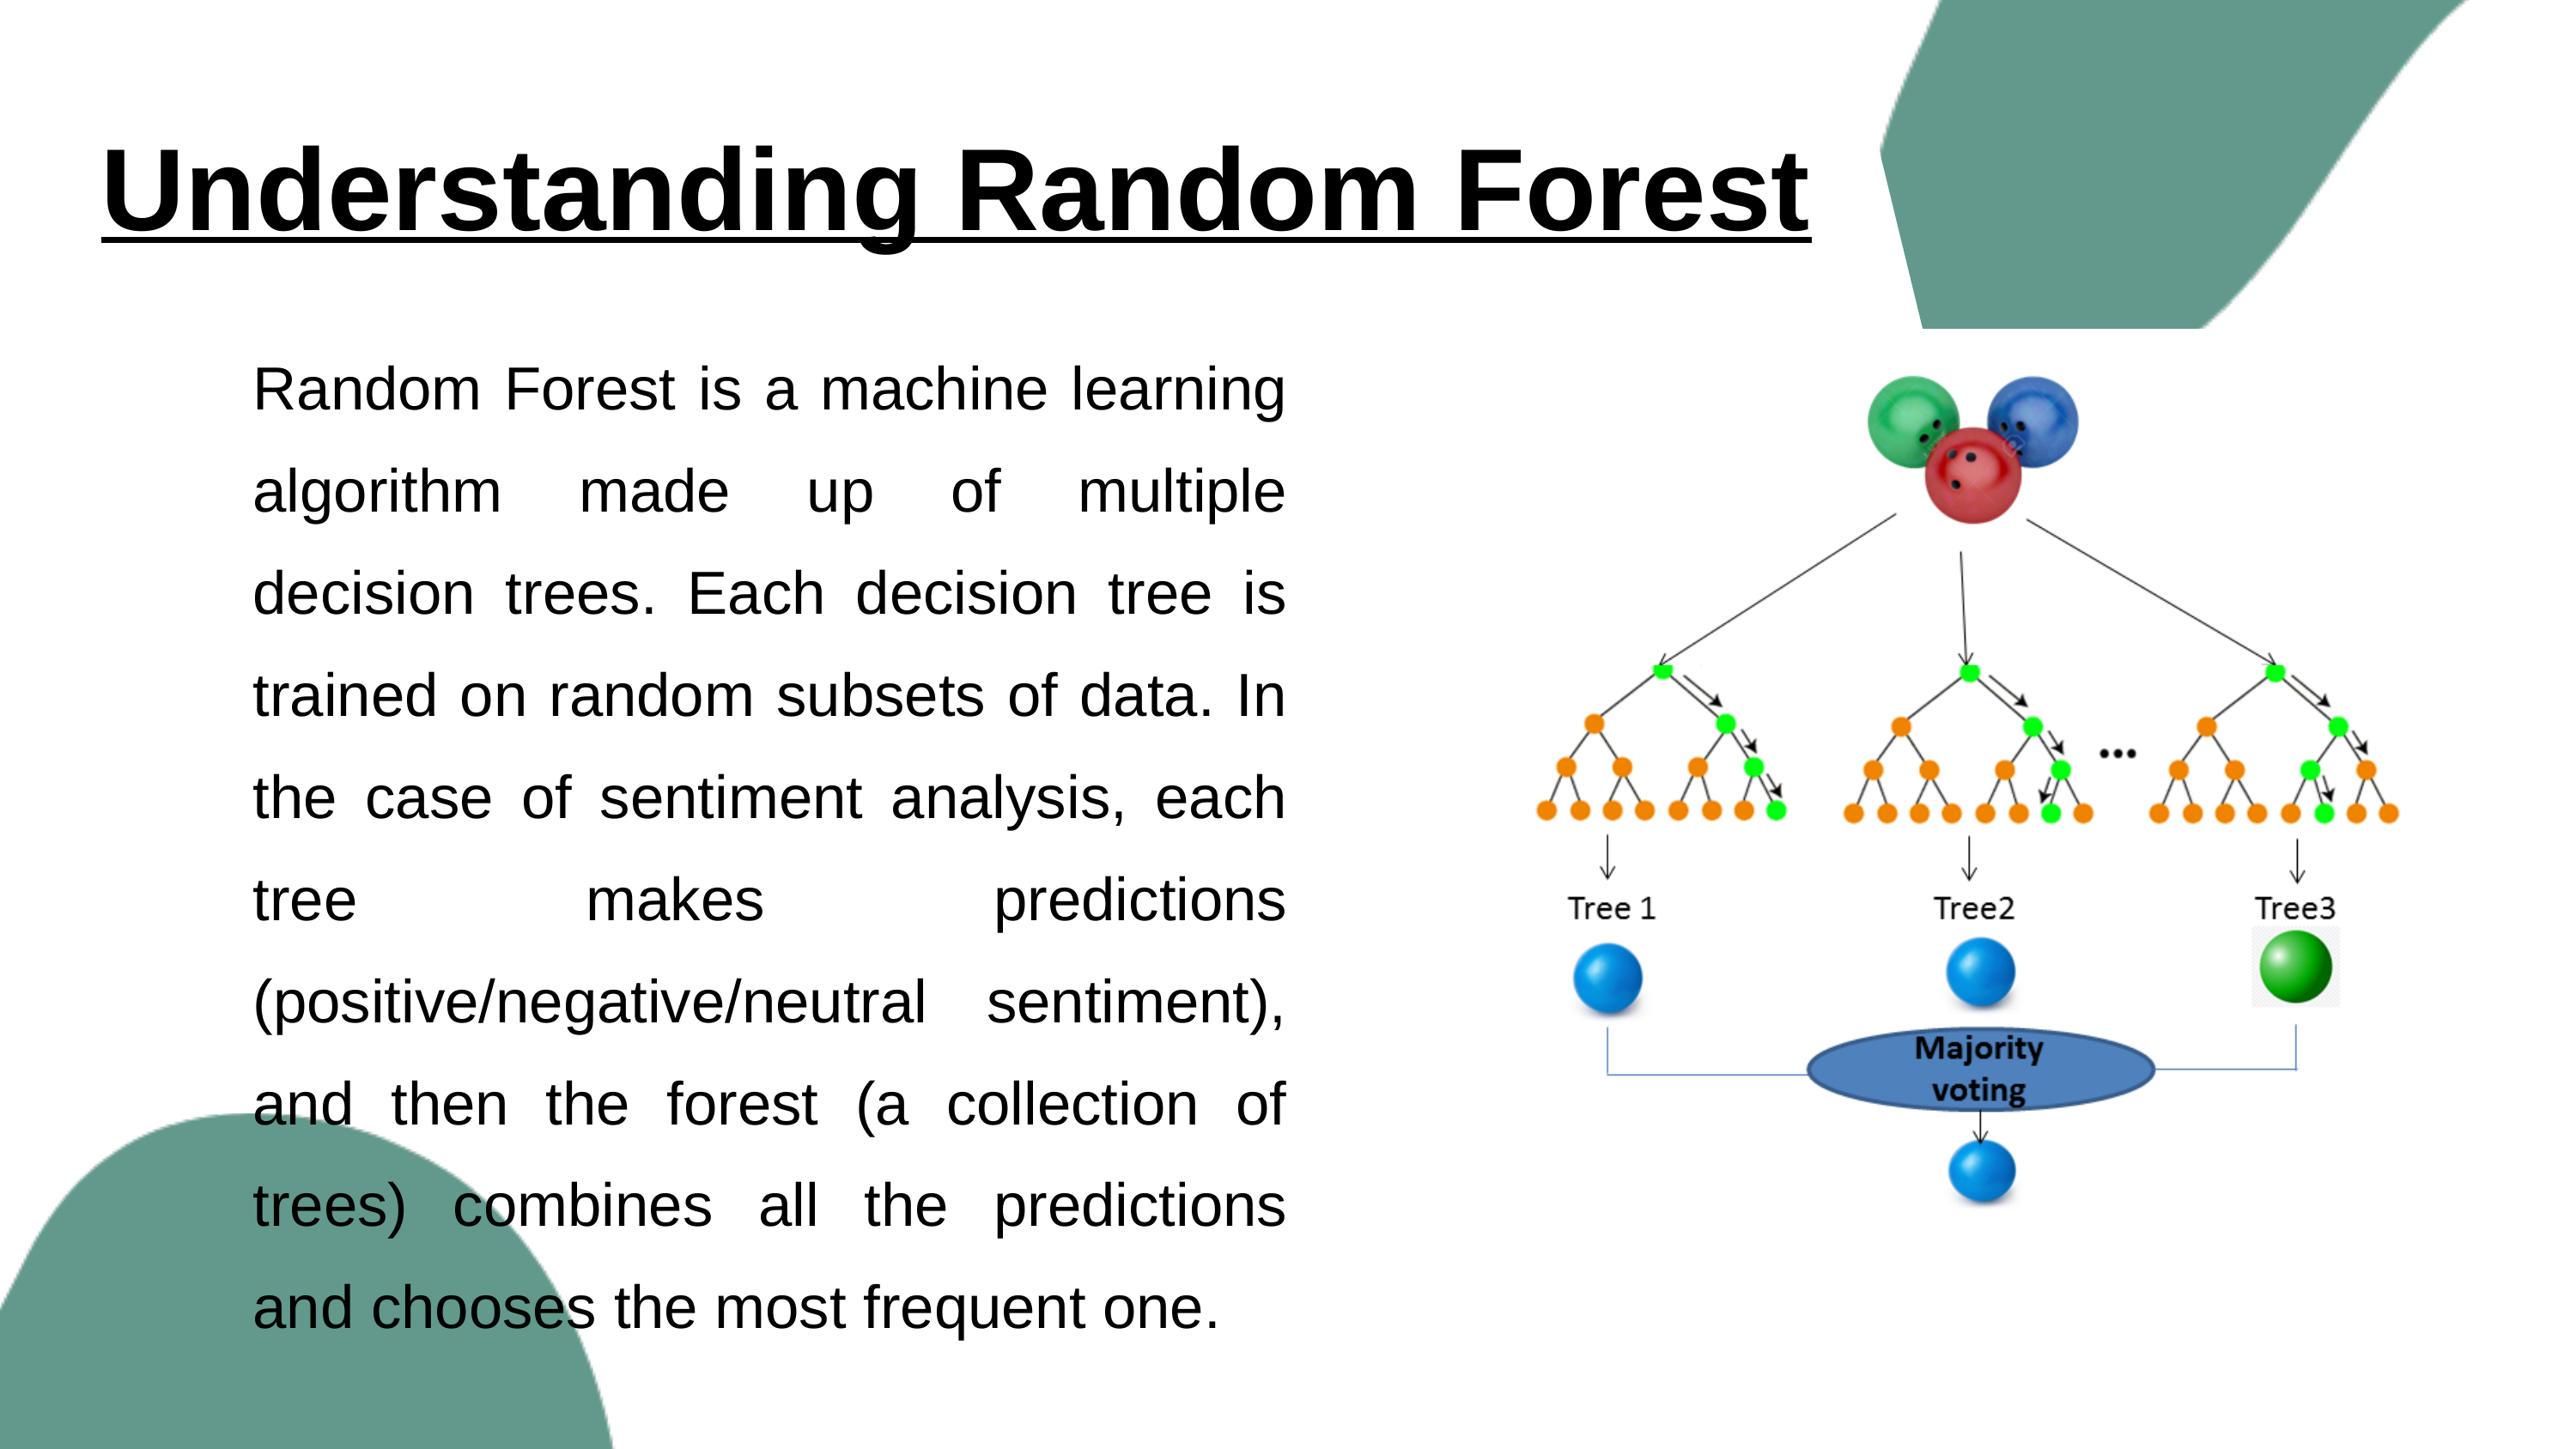

Understanding Random Forest
Random Forest is a machine learning algorithm made up of multiple decision trees. Each decision tree is trained on random subsets of data. In the case of sentiment analysis, each tree makes predictions (positive/negative/neutral sentiment), and then the forest (a collection of trees) combines all the predictions and chooses the most frequent one.